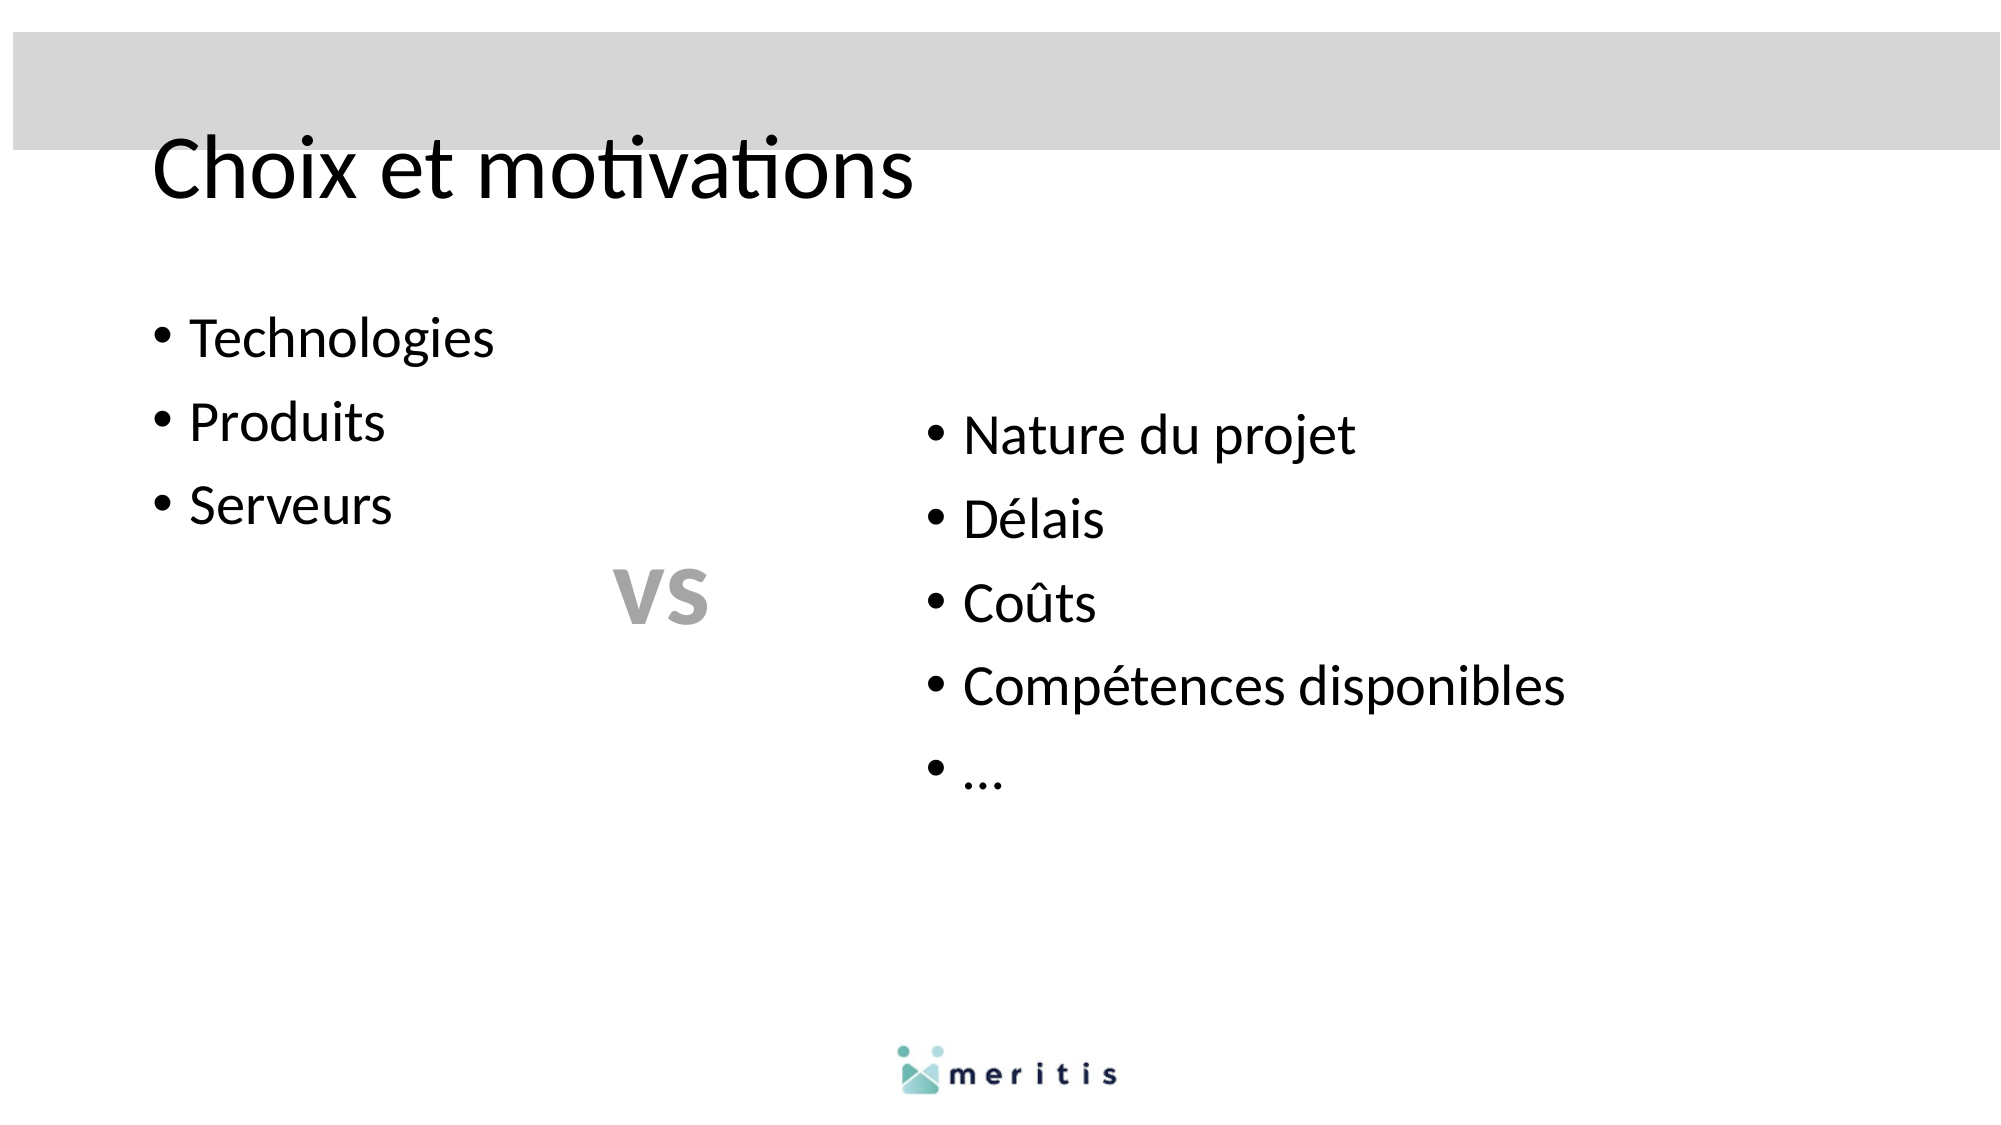

# Choix et motivations
Technologies
Produits
Serveurs
Nature du projet
Délais
Coûts
Compétences disponibles
…
vs